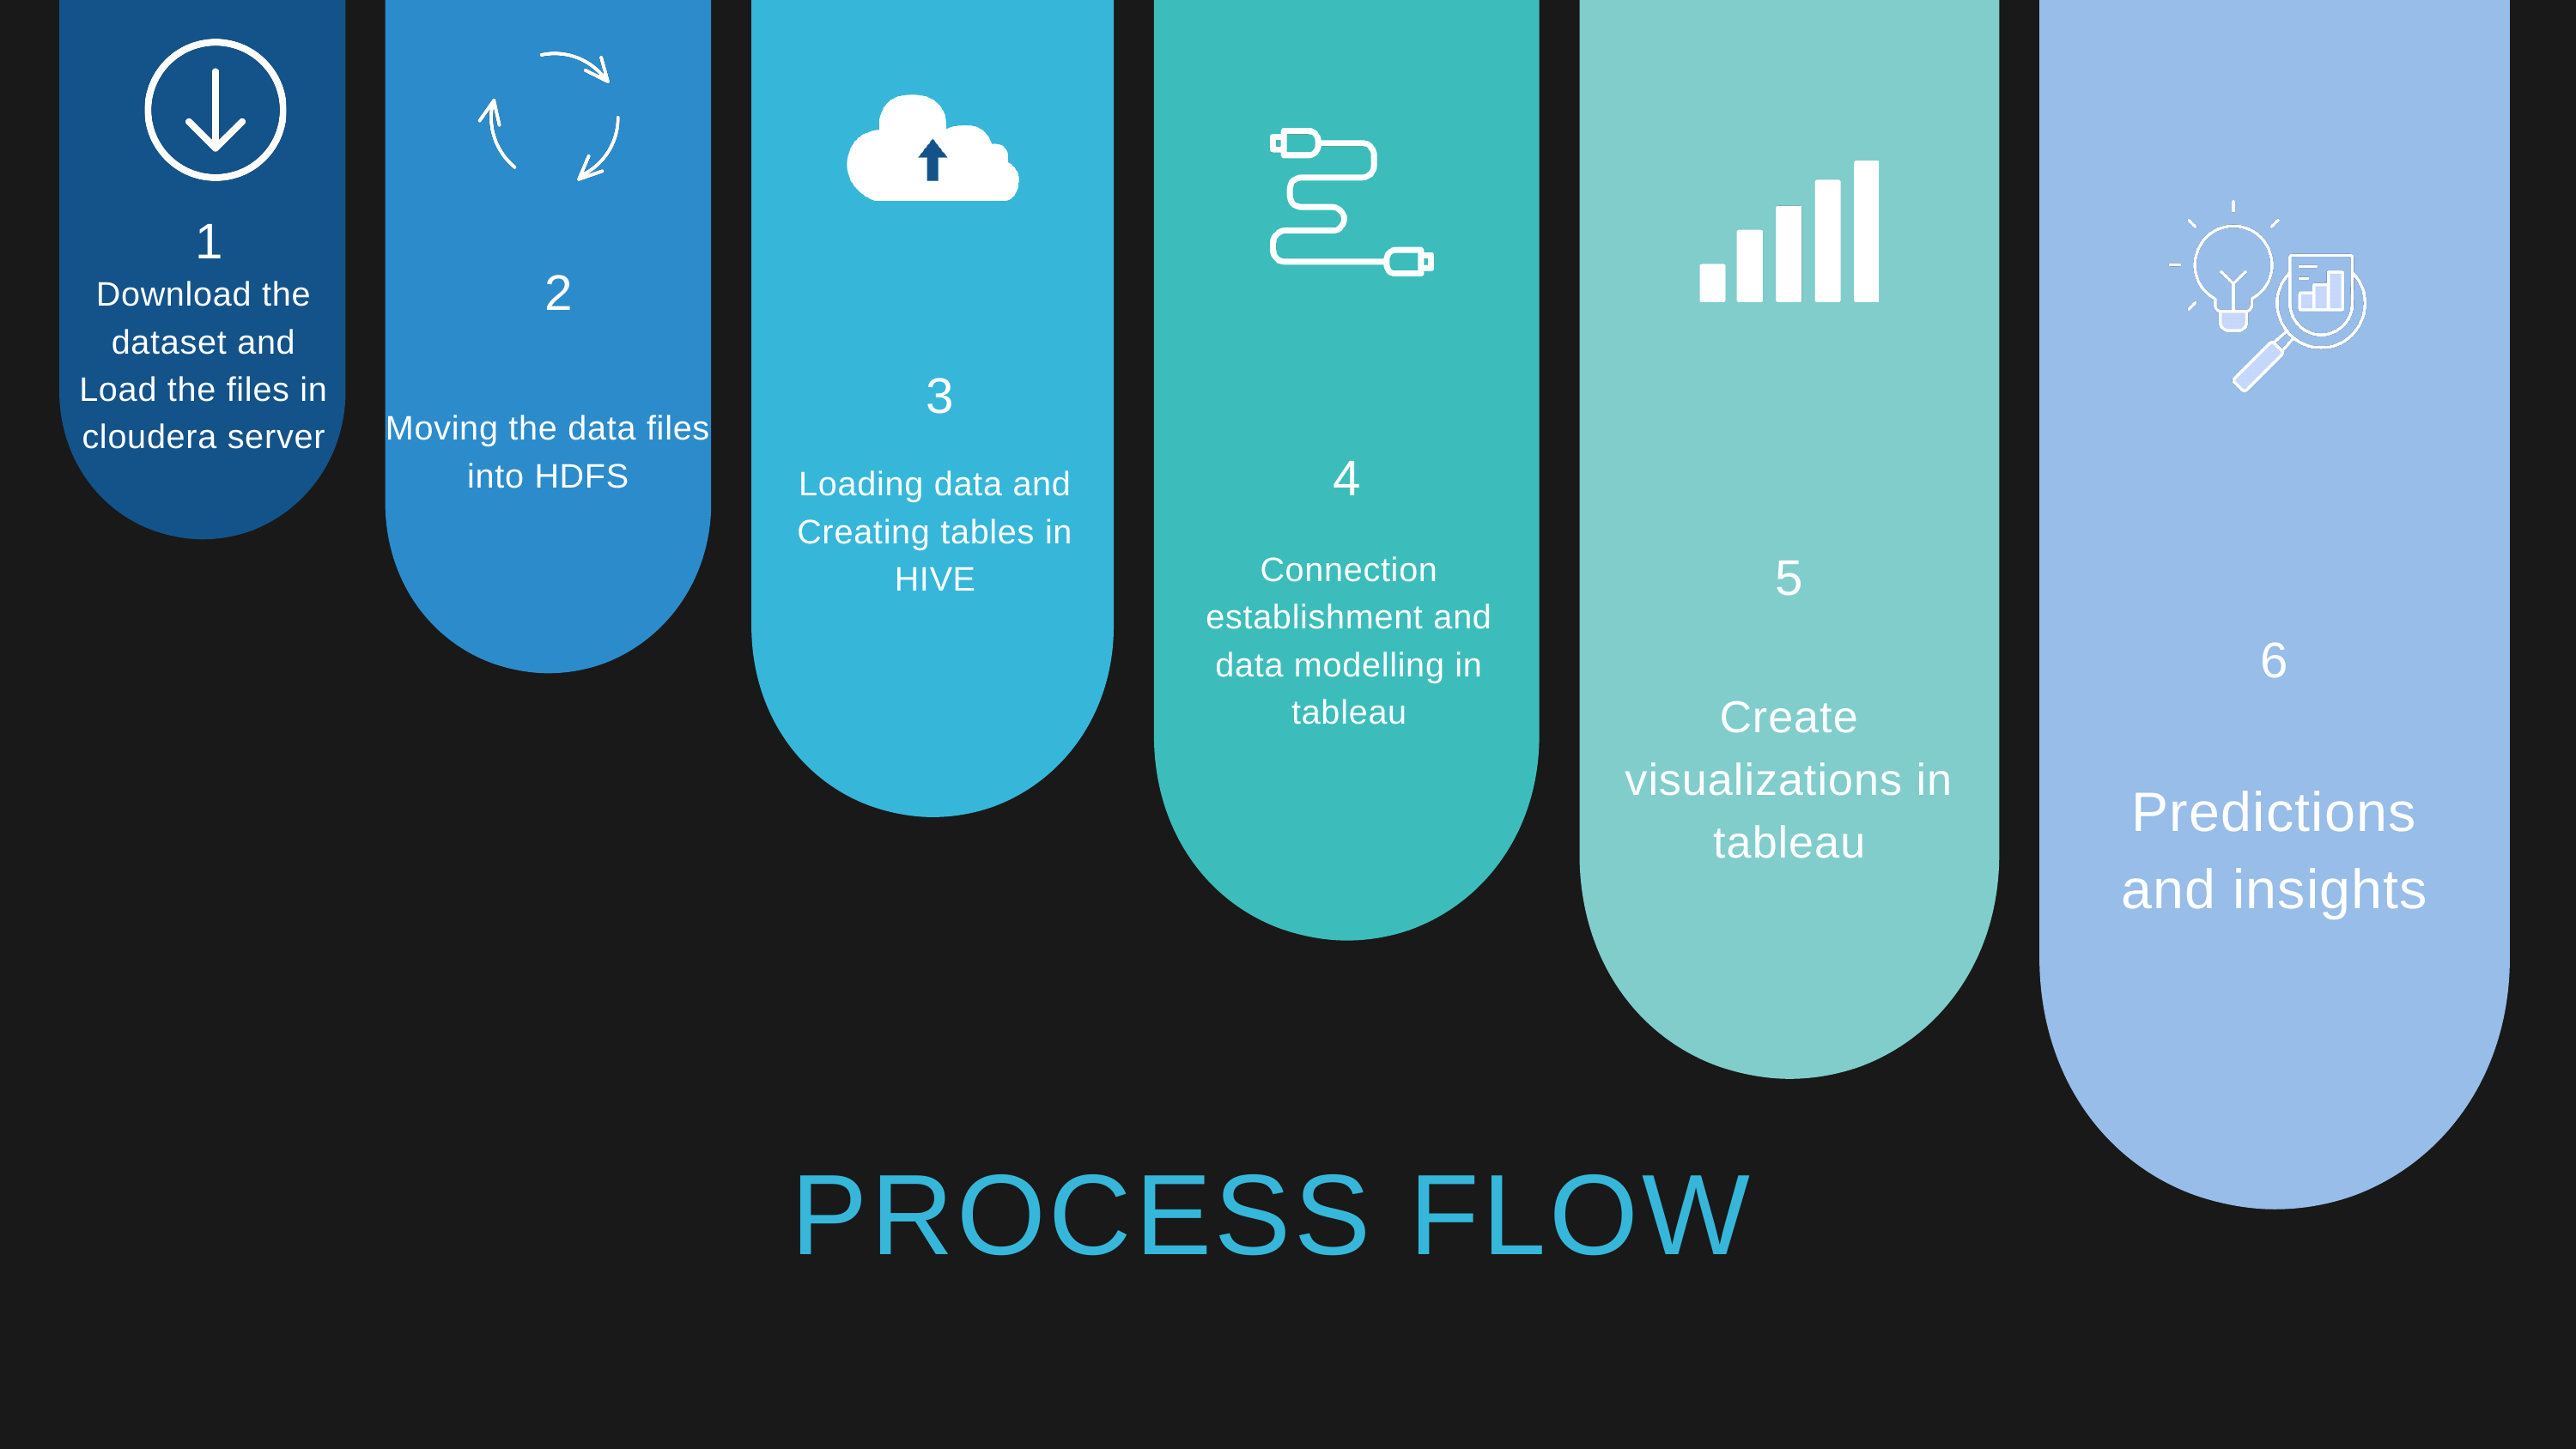

1
2
Download the dataset and Load the files in cloudera server

3
Moving the data files into HDFS
4
Loading data and Creating tables in HIVE
Connection establishment and data modelling in tableau
5
6
Create visualizations in tableau
Predictions and insights
PROCESS FLOW